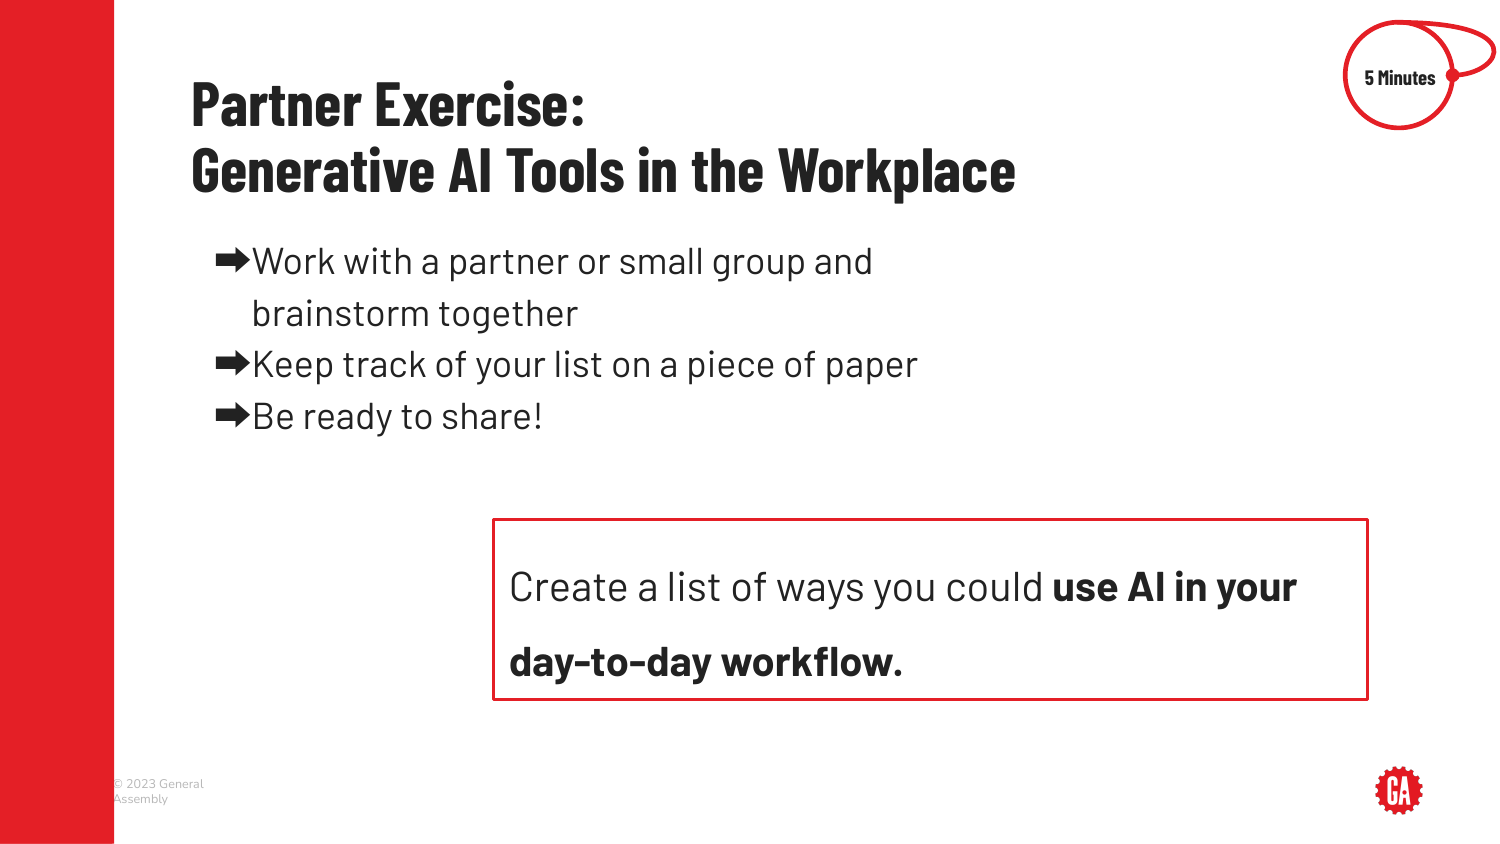

5 Minutes
Partner Exercise:
Generative AI Tools in the Workplace
AI Tools in the Workplace
Work with a partner or small group and brainstorm together
Keep track of your list on a piece of paper
Be ready to share!

Create a list of ways you could use AI in your day-to-day workflow.
22